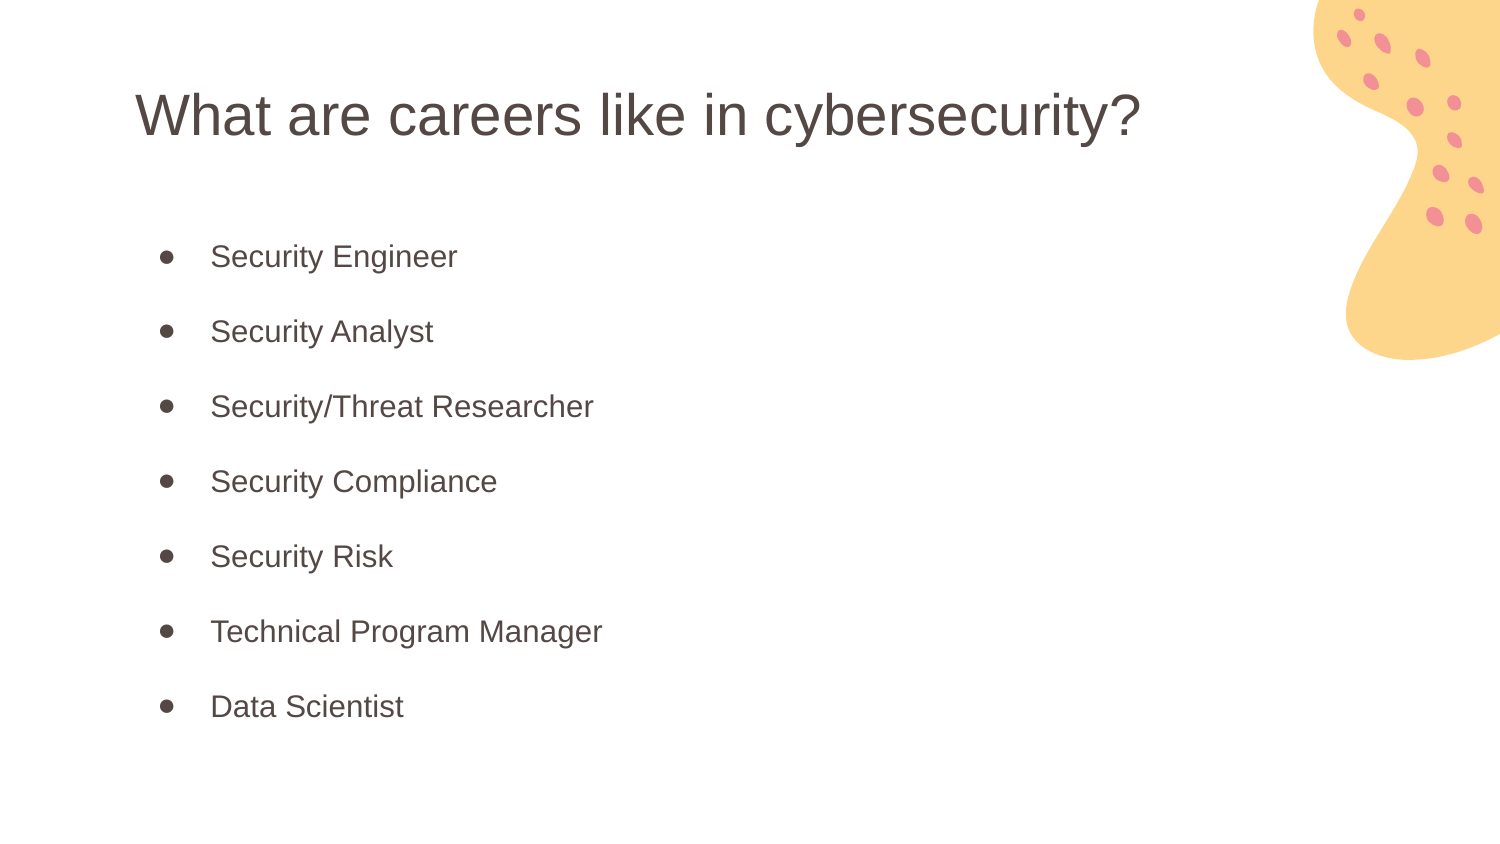

# What are careers like in cybersecurity?
Security Engineer
Security Analyst
Security/Threat Researcher
Security Compliance
Security Risk
Technical Program Manager
Data Scientist